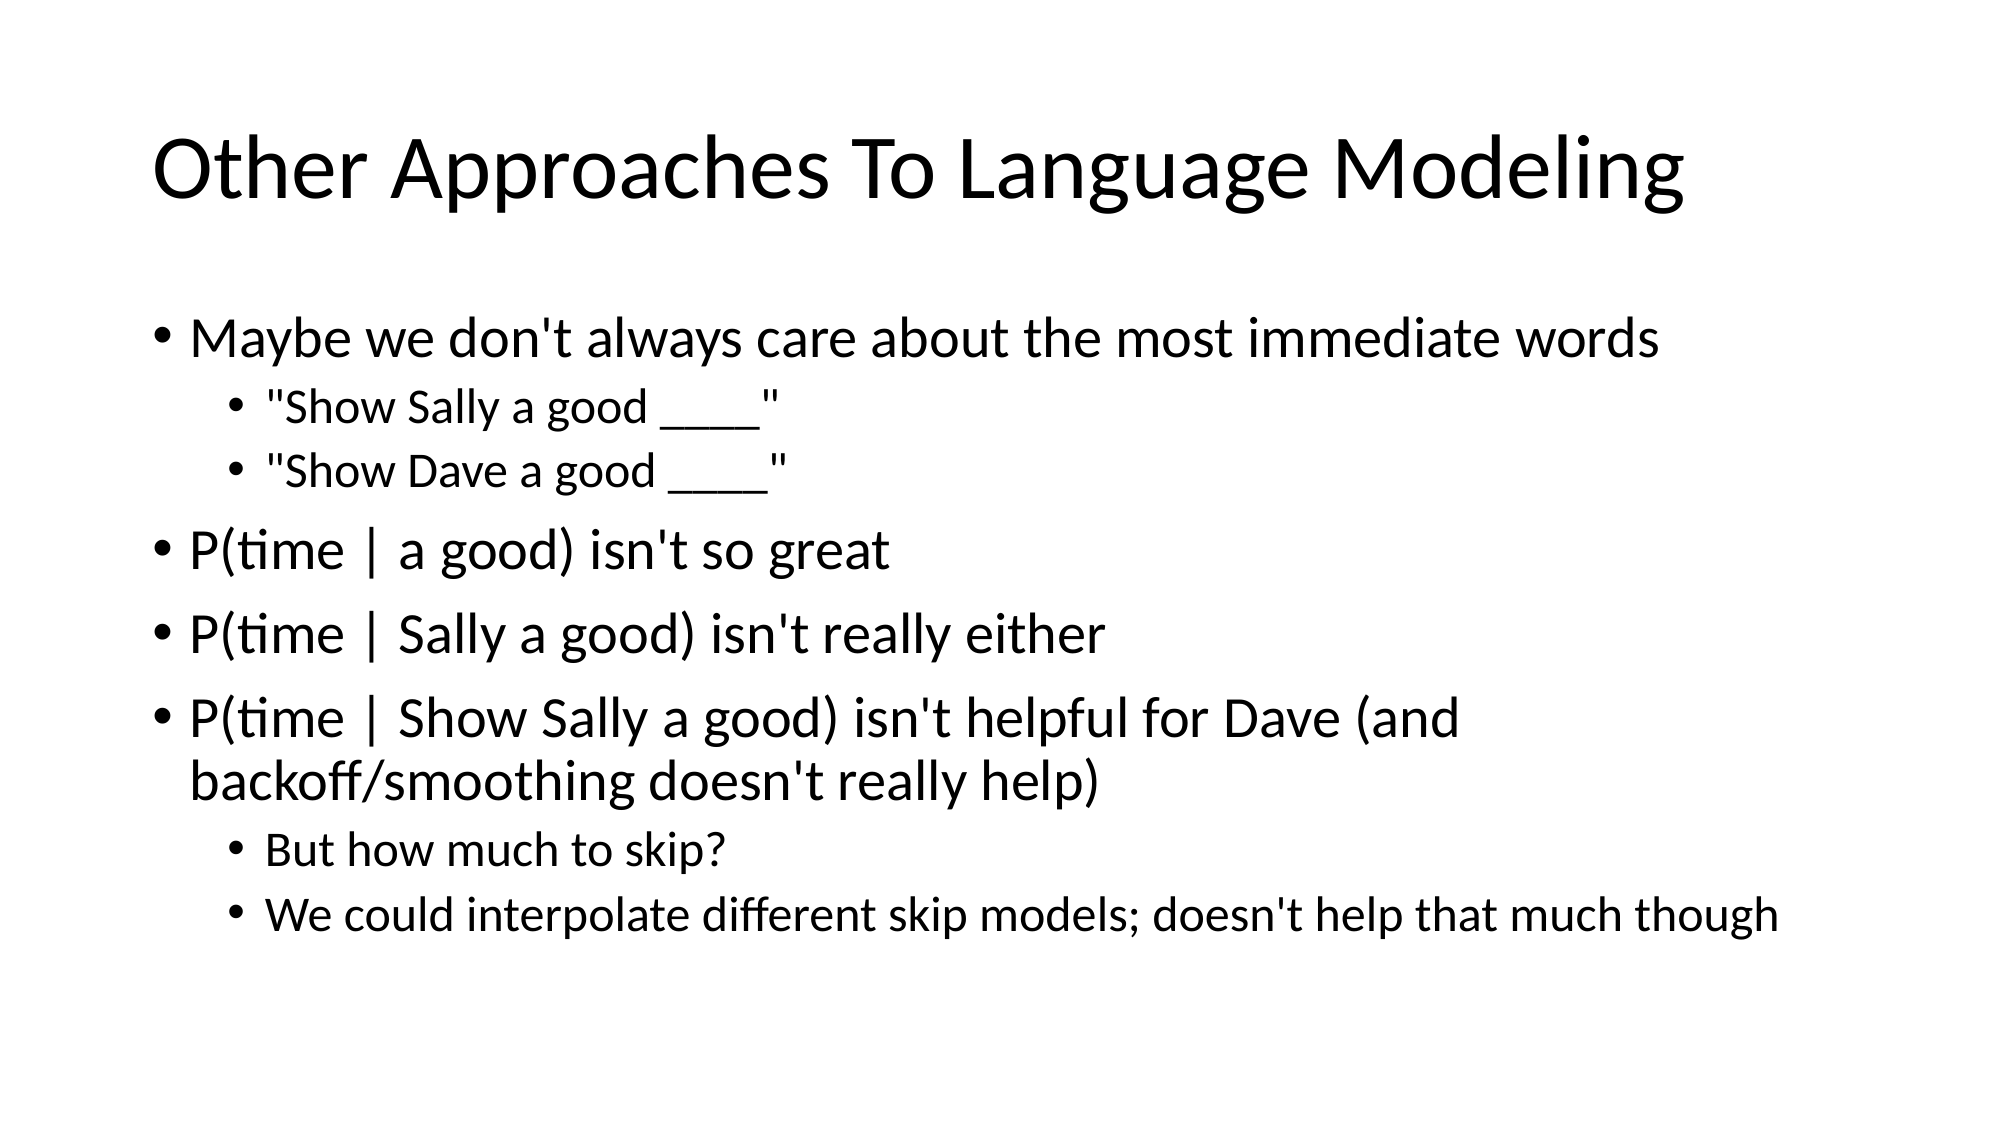

# Other Approaches To Language Modeling
Maybe we don't always care about the most immediate words
"Show Sally a good ____"
"Show Dave a good ____"
P(time | a good) isn't so great
P(time | Sally a good) isn't really either
P(time | Show Sally a good) isn't helpful for Dave (and backoff/smoothing doesn't really help)
But how much to skip?
We could interpolate different skip models; doesn't help that much though